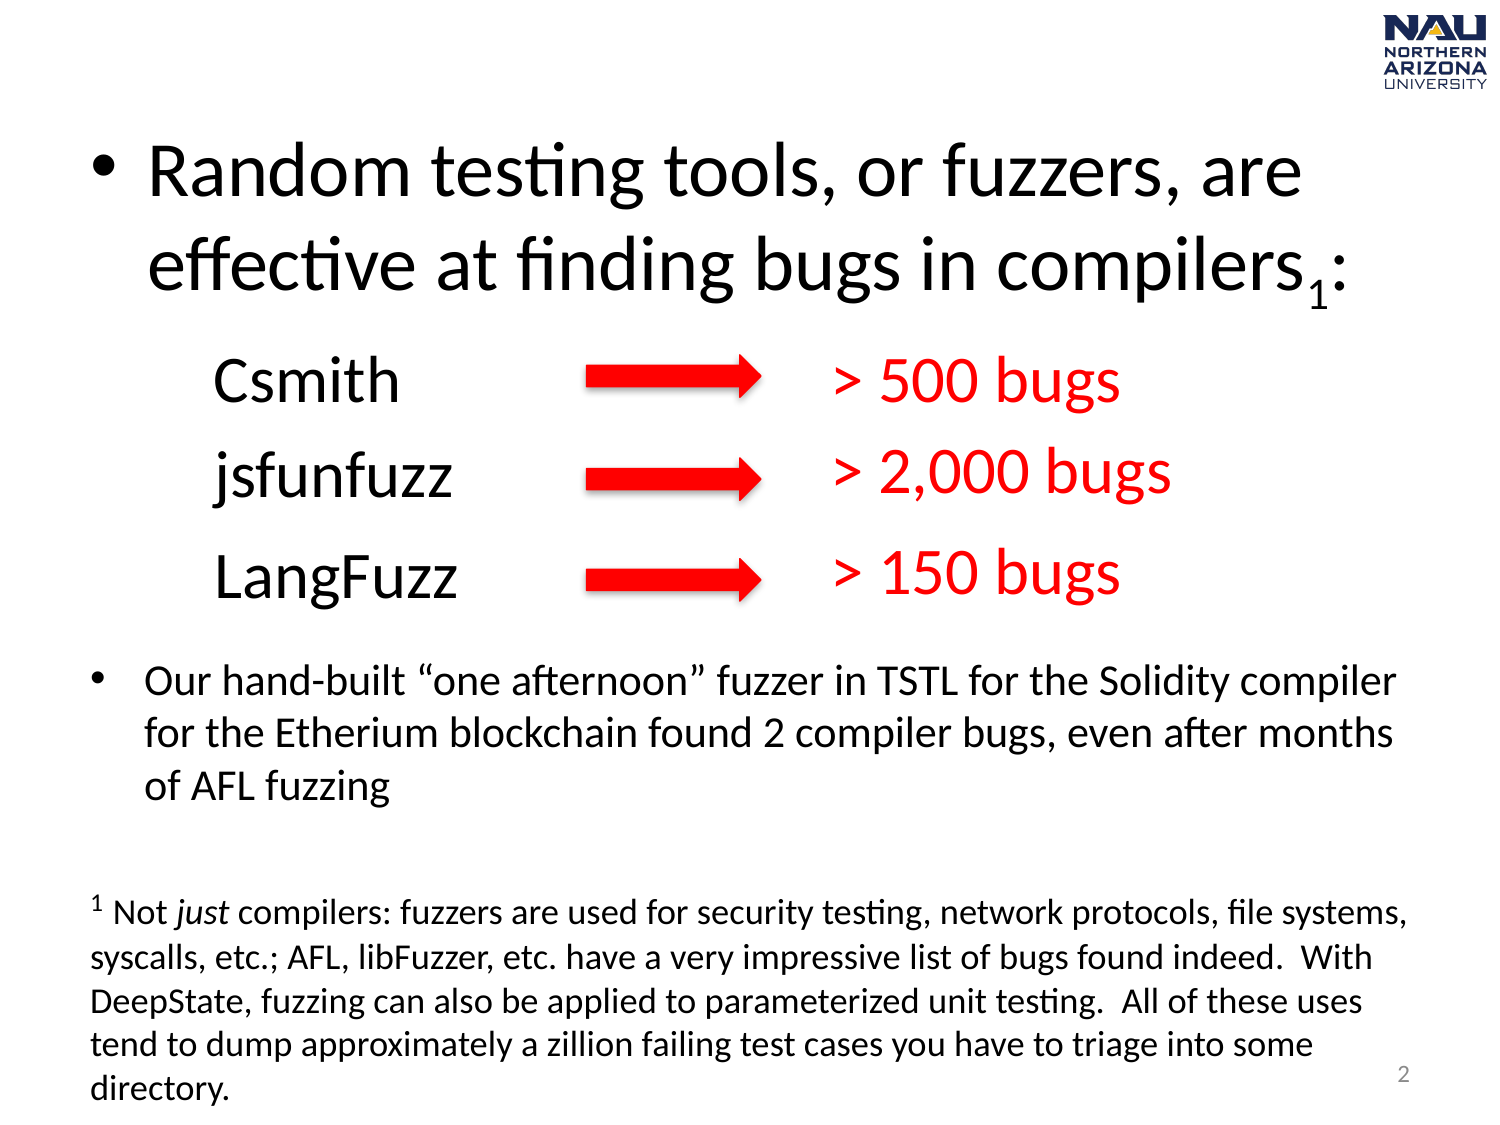

Random testing tools, or fuzzers, are effective at finding bugs in compilers1:
Csmith
> 500 bugs

> 2,000 bugs
jsfunfuzz

Our hand-built “one afternoon” fuzzer in TSTL for the Solidity compiler for the Etherium blockchain found 2 compiler bugs, even after months of AFL fuzzing

1 Not just compilers: fuzzers are used for security testing, network protocols, file systems, syscalls, etc.; AFL, libFuzzer, etc. have a very impressive list of bugs found indeed.  With DeepState, fuzzing can also be applied to parameterized unit testing.  All of these uses tend to dump approximately a zillion failing test cases you have to triage into some directory.
> 150 bugs
LangFuzz

2